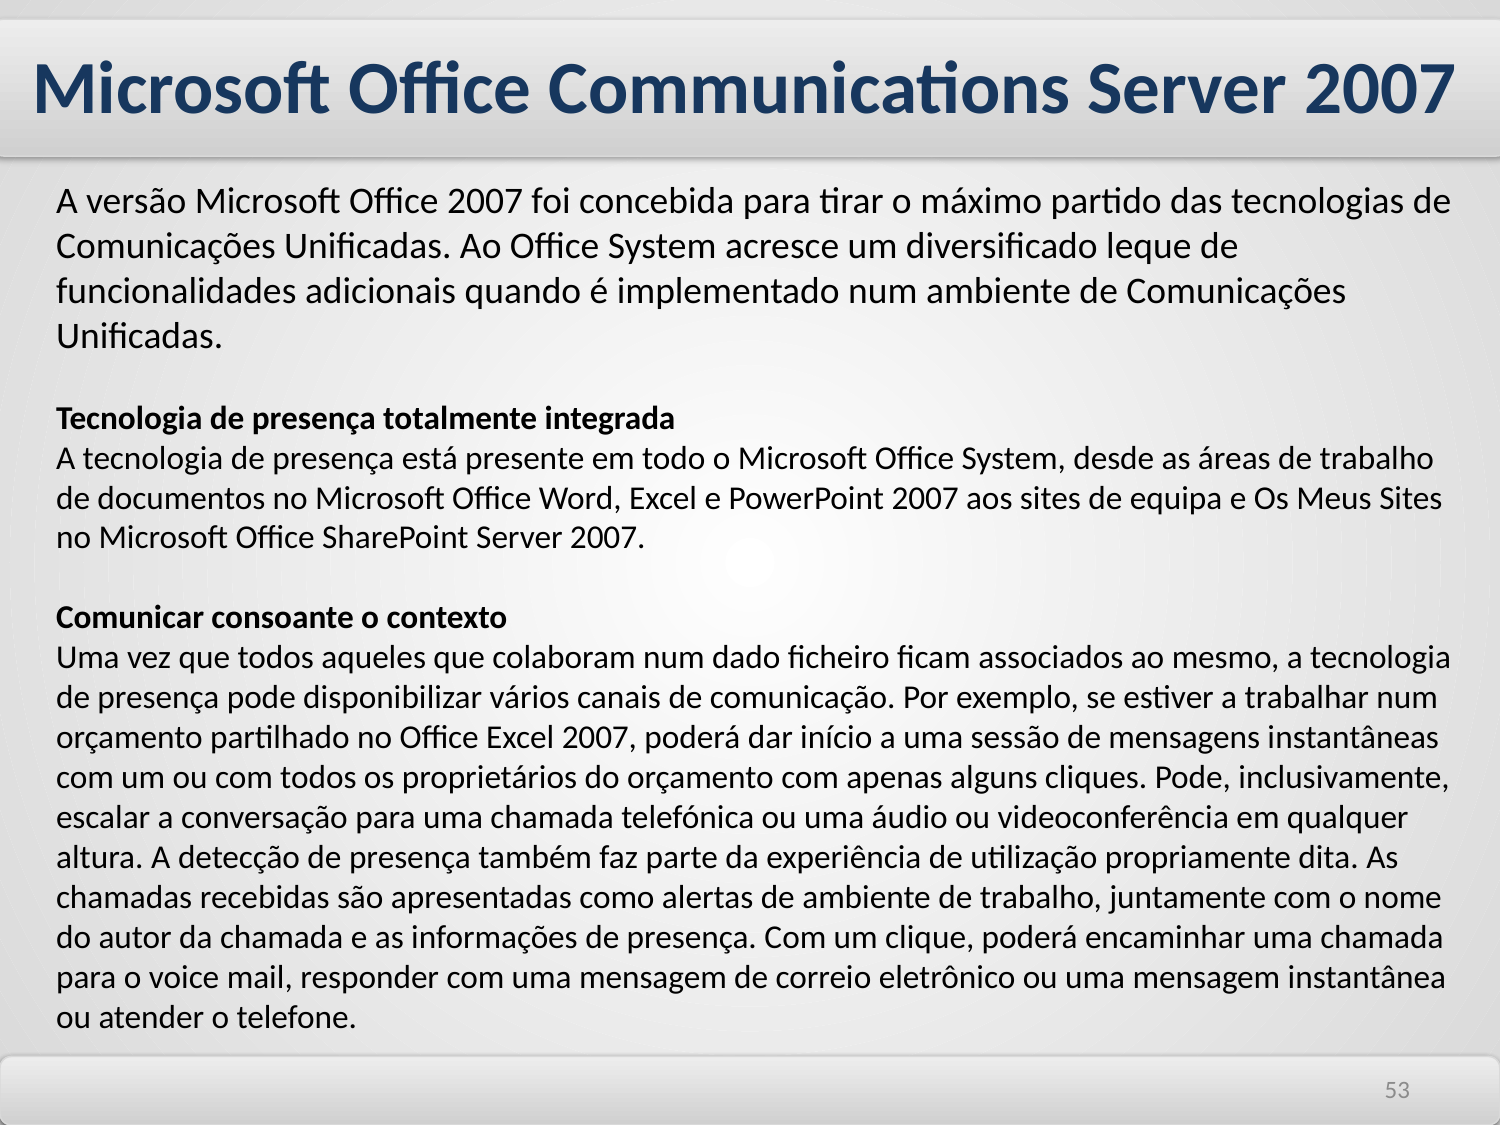

Microsoft Office Communications Server 2007

A versão Microsoft Office 2007 foi concebida para tirar o máximo partido das tecnologias de Comunicações Unificadas. Ao Office System acresce um diversificado leque de funcionalidades adicionais quando é implementado num ambiente de Comunicações Unificadas.

Tecnologia de presença totalmente integrada
A tecnologia de presença está presente em todo o Microsoft Office System, desde as áreas de trabalho de documentos no Microsoft Office Word, Excel e PowerPoint 2007 aos sites de equipa e Os Meus Sites no Microsoft Office SharePoint Server 2007.

Comunicar consoante o contexto
Uma vez que todos aqueles que colaboram num dado ficheiro ficam associados ao mesmo, a tecnologia de presença pode disponibilizar vários canais de comunicação. Por exemplo, se estiver a trabalhar num orçamento partilhado no Office Excel 2007, poderá dar início a uma sessão de mensagens instantâneas com um ou com todos os proprietários do orçamento com apenas alguns cliques. Pode, inclusivamente, escalar a conversação para uma chamada telefónica ou uma áudio ou videoconferência em qualquer altura. A detecção de presença também faz parte da experiência de utilização propriamente dita. As chamadas recebidas são apresentadas como alertas de ambiente de trabalho, juntamente com o nome do autor da chamada e as informações de presença. Com um clique, poderá encaminhar uma chamada para o voice mail, responder com uma mensagem de correio eletrônico ou uma mensagem instantânea ou atender o telefone.

53
53